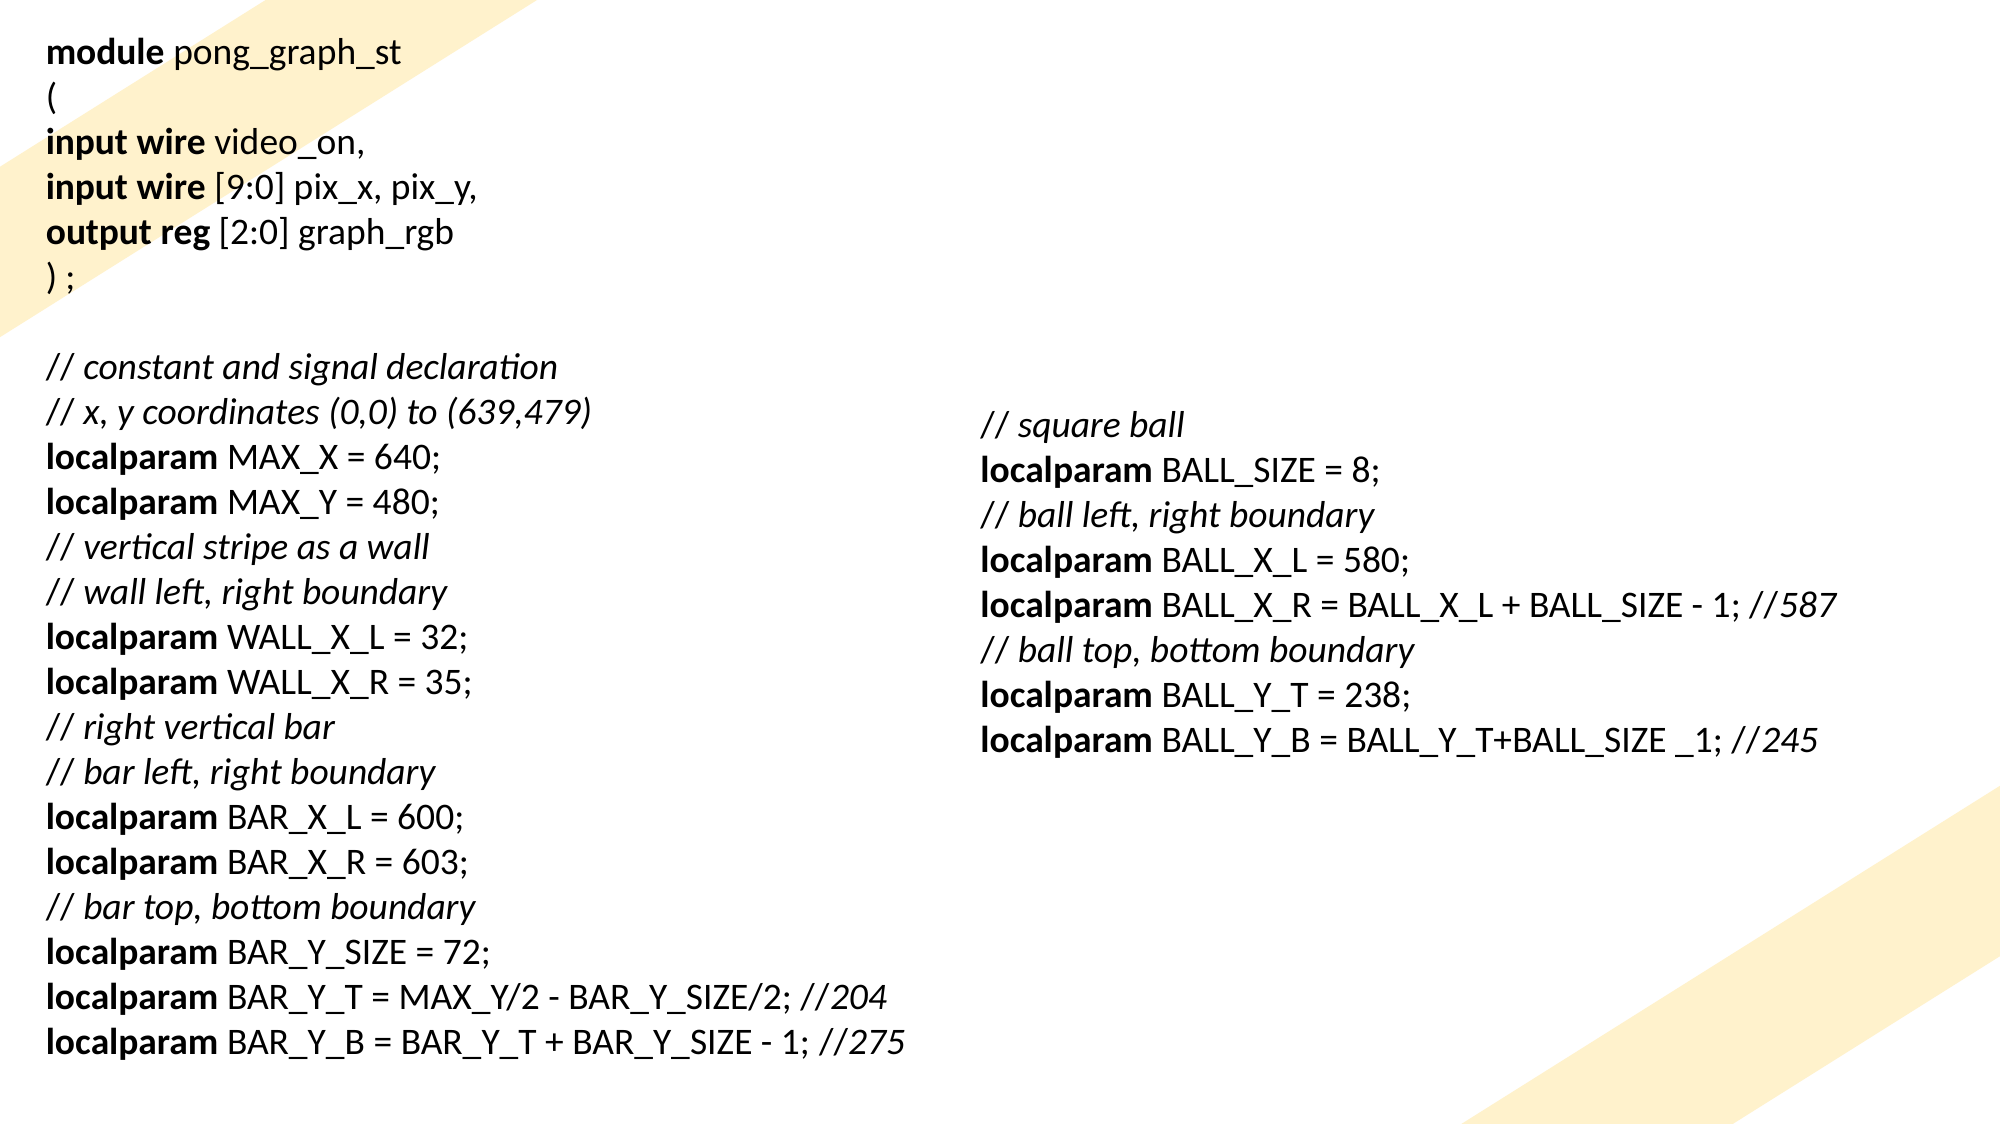

module pong_graph_st
(
input wire video_on,
input wire [9:0] pix_x, pix_y,
output reg [2:0] graph_rgb
) ;

// constant and signal declaration
// x, y coordinates (0,0) to (639,479)
localparam MAX_X = 640;
localparam MAX_Y = 480;
// vertical stripe as a wall
// wall left, right boundary
localparam WALL_X_L = 32;
localparam WALL_X_R = 35;
// right vertical bar
// bar left, right boundary
localparam BAR_X_L = 600;
localparam BAR_X_R = 603;
// bar top, bottom boundary
localparam BAR_Y_SIZE = 72;
localparam BAR_Y_T = MAX_Y/2 - BAR_Y_SIZE/2; //204
localparam BAR_Y_B = BAR_Y_T + BAR_Y_SIZE - 1; //275

// square ball
localparam BALL_SIZE = 8;
// ball left, right boundary
localparam BALL_X_L = 580;
localparam BALL_X_R = BALL_X_L + BALL_SIZE - 1; //587
// ball top, bottom boundary
localparam BALL_Y_T = 238;
localparam BALL_Y_B = BALL_Y_T+BALL_SIZE _1; //245